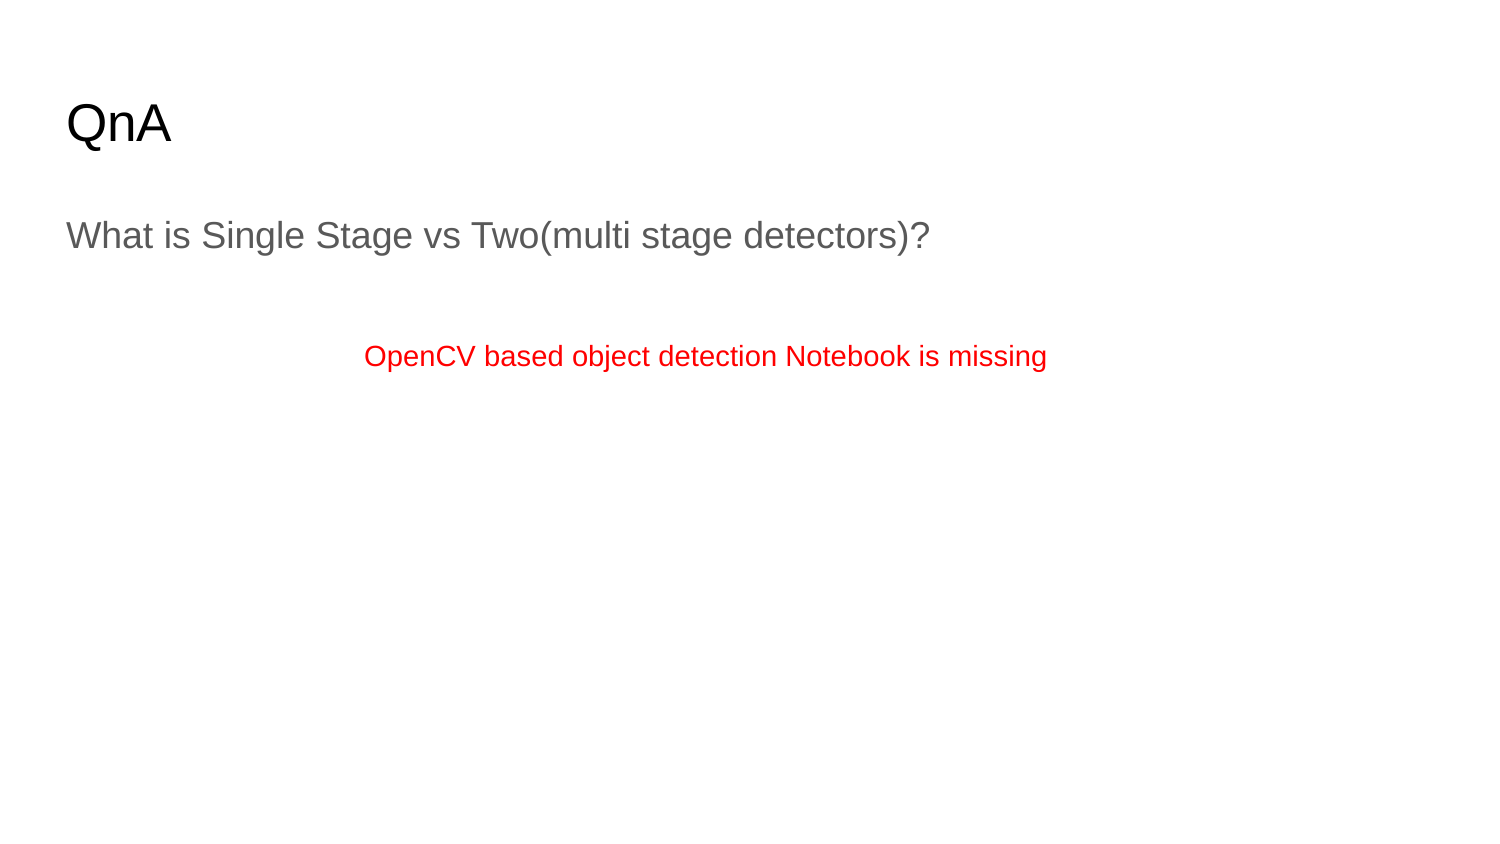

# QnA
What is Single Stage vs Two(multi stage detectors)?
OpenCV based object detection Notebook is missing